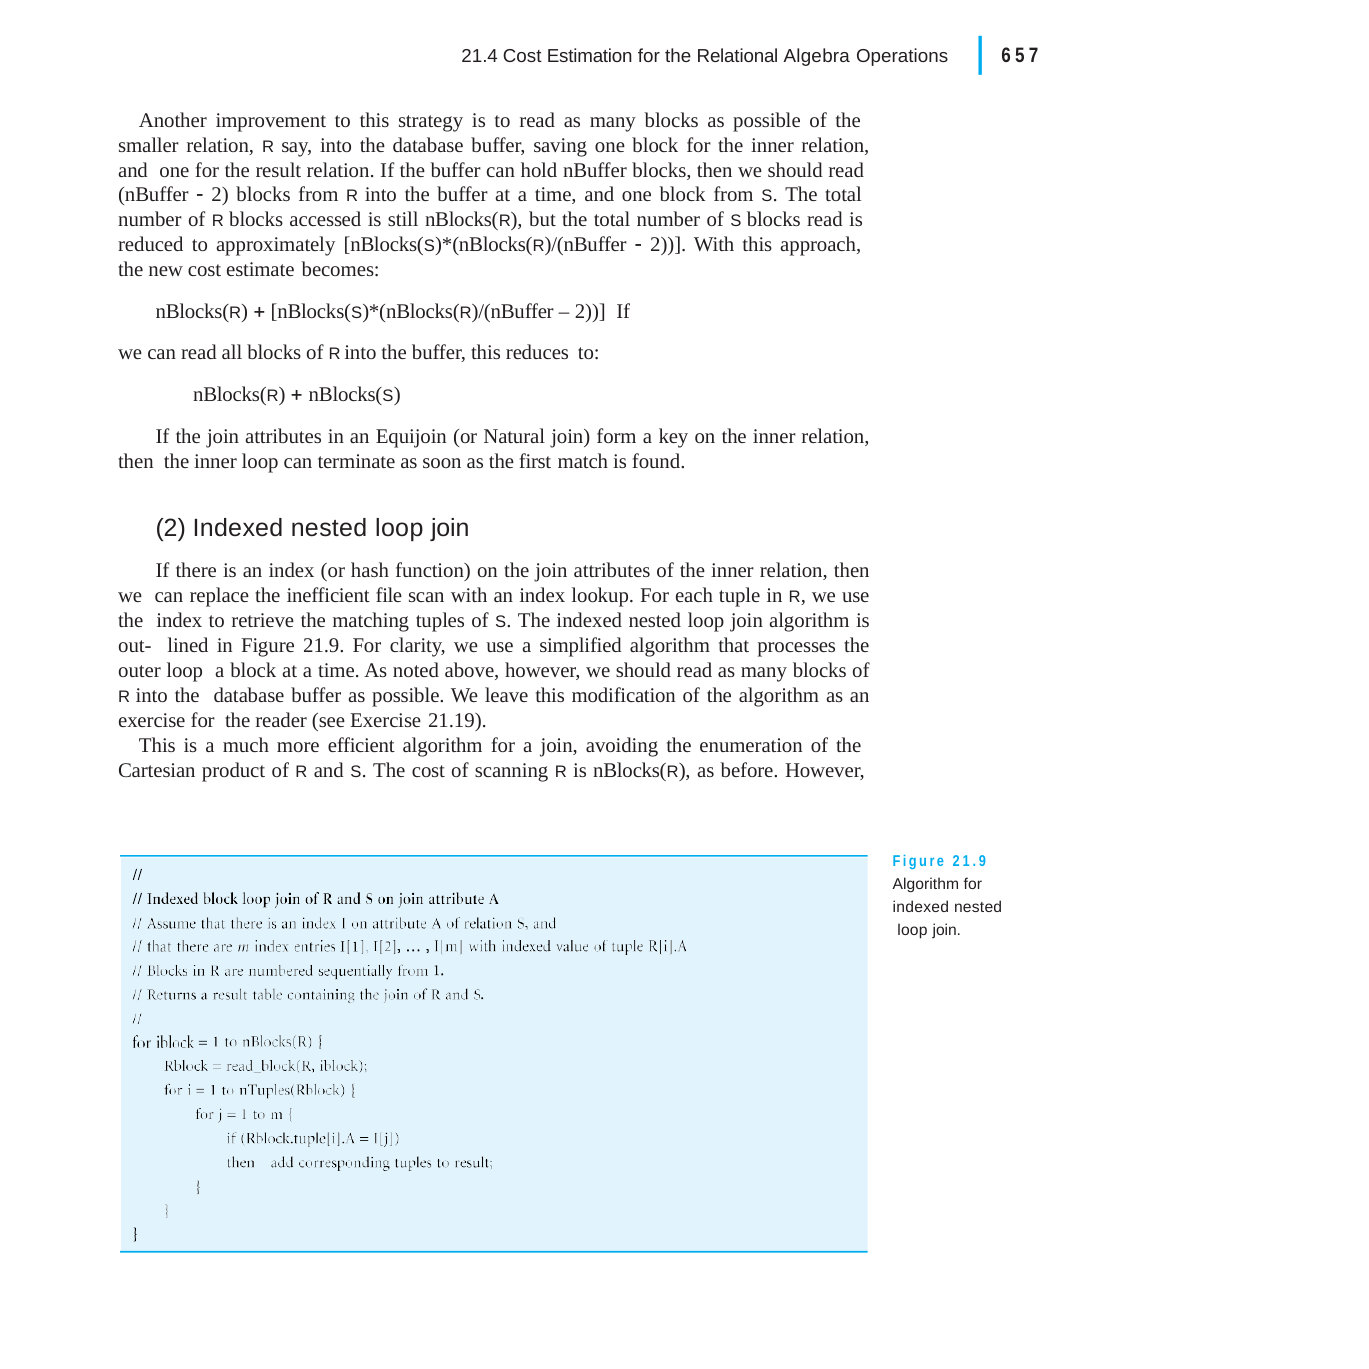

|
657
21.4 Cost Estimation for the Relational Algebra Operations
Another improvement to this strategy is to read as many blocks as possible of the  smaller relation, R say, into the database buffer, saving one block for the inner relation, and  one for the result relation. If the buffer can hold nBuffer blocks, then we should read  (nBuffer − 2) blocks from R into the buffer at a time, and one block from S. The total  number of R blocks accessed is still nBlocks(R), but the total number of S blocks read is  reduced to approximately [nBlocks(S)*(nBlocks(R)/(nBuffer − 2))]. With this approach,  the new cost estimate becomes:
nBlocks(R) + [nBlocks(S)*(nBlocks(R)/(nBuffer – 2))]  If we can read all blocks of R into the buffer, this reduces to:
nBlocks(R) + nBlocks(S)
If the join attributes in an Equijoin (or Natural join) form a key on the inner relation, then  the inner loop can terminate as soon as the first match is found.

(2) Indexed nested loop join
If there is an index (or hash function) on the join attributes of the inner relation, then we  can replace the inefficient file scan with an index lookup. For each tuple in R, we use the  index to retrieve the matching tuples of S. The indexed nested loop join algorithm is out-  lined in Figure 21.9. For clarity, we use a simplified algorithm that processes the outer loop  a block at a time. As noted above, however, we should read as many blocks of R into the  database buffer as possible. We leave this modification of the algorithm as an exercise for  the reader (see Exercise 21.19).
This is a much more efficient algorithm for a join, avoiding the enumeration of the  Cartesian product of R and S. The cost of scanning R is nBlocks(R), as before. However,
Figure 21.9  Algorithm for  indexed nested  loop join.